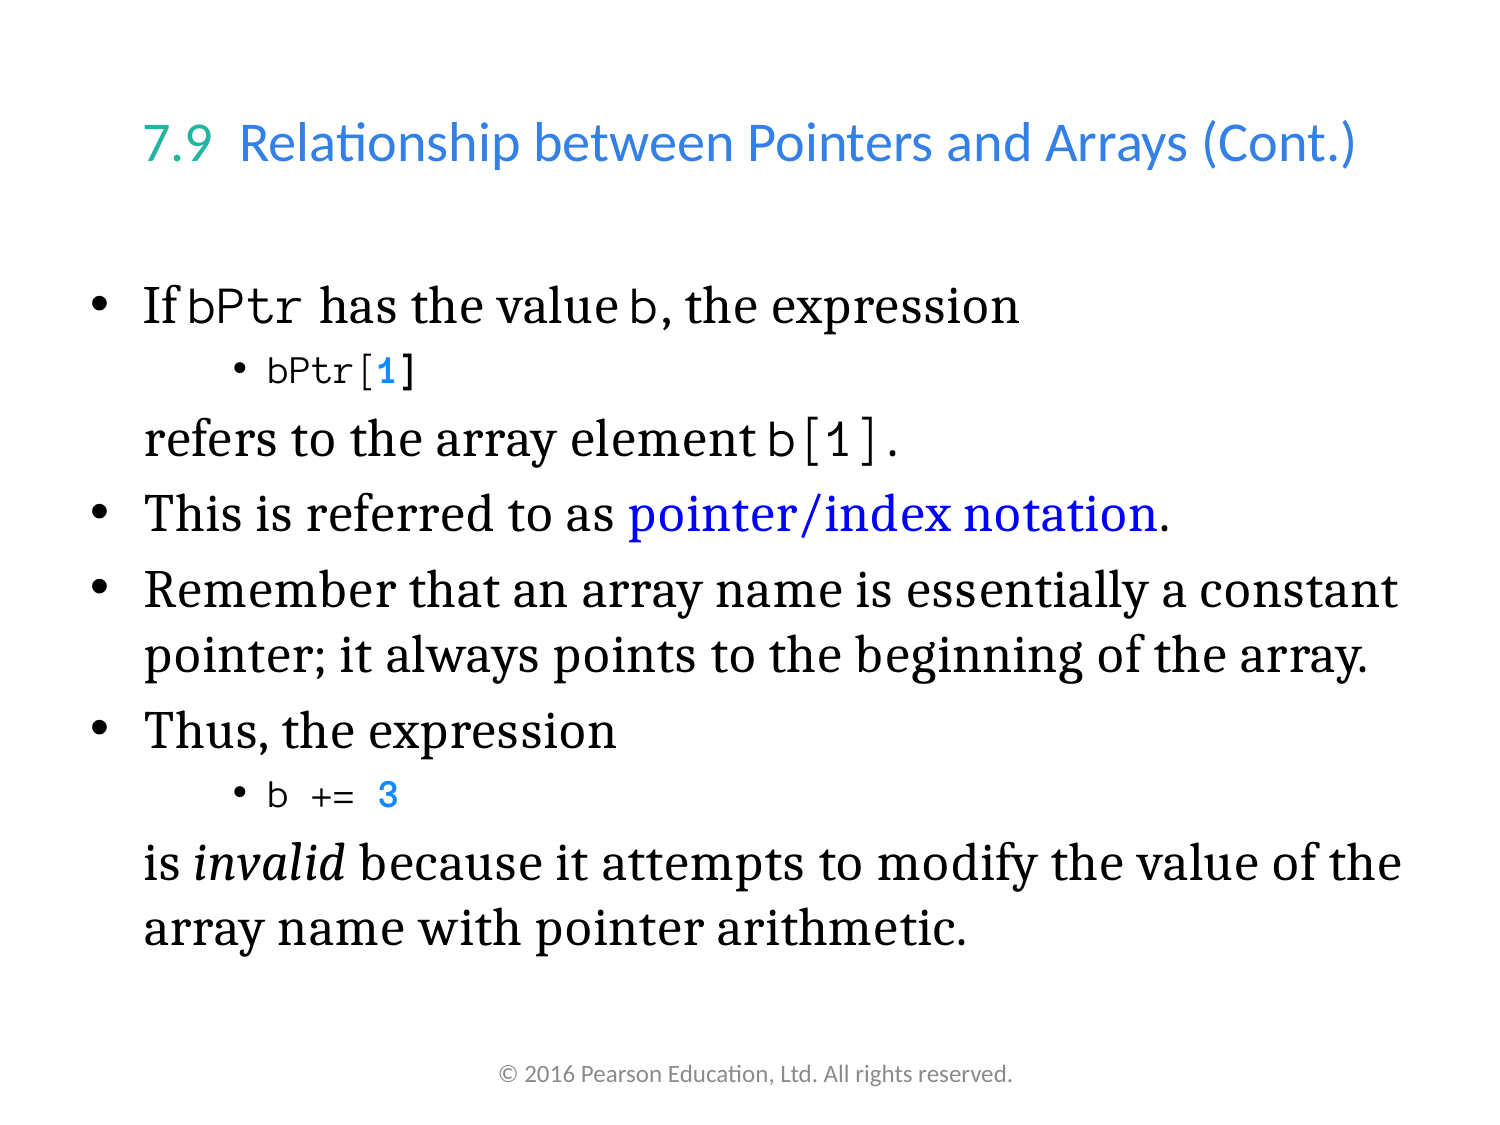

# 7.9  Relationship between Pointers and Arrays (Cont.)
If bPtr has the value b, the expression
bPtr[1]
	refers to the array element b[1].
This is referred to as pointer/index notation.
Remember that an array name is essentially a constant pointer; it always points to the beginning of the array.
Thus, the expression
b += 3
	is invalid because it attempts to modify the value of the array name with pointer arithmetic.
© 2016 Pearson Education, Ltd. All rights reserved.